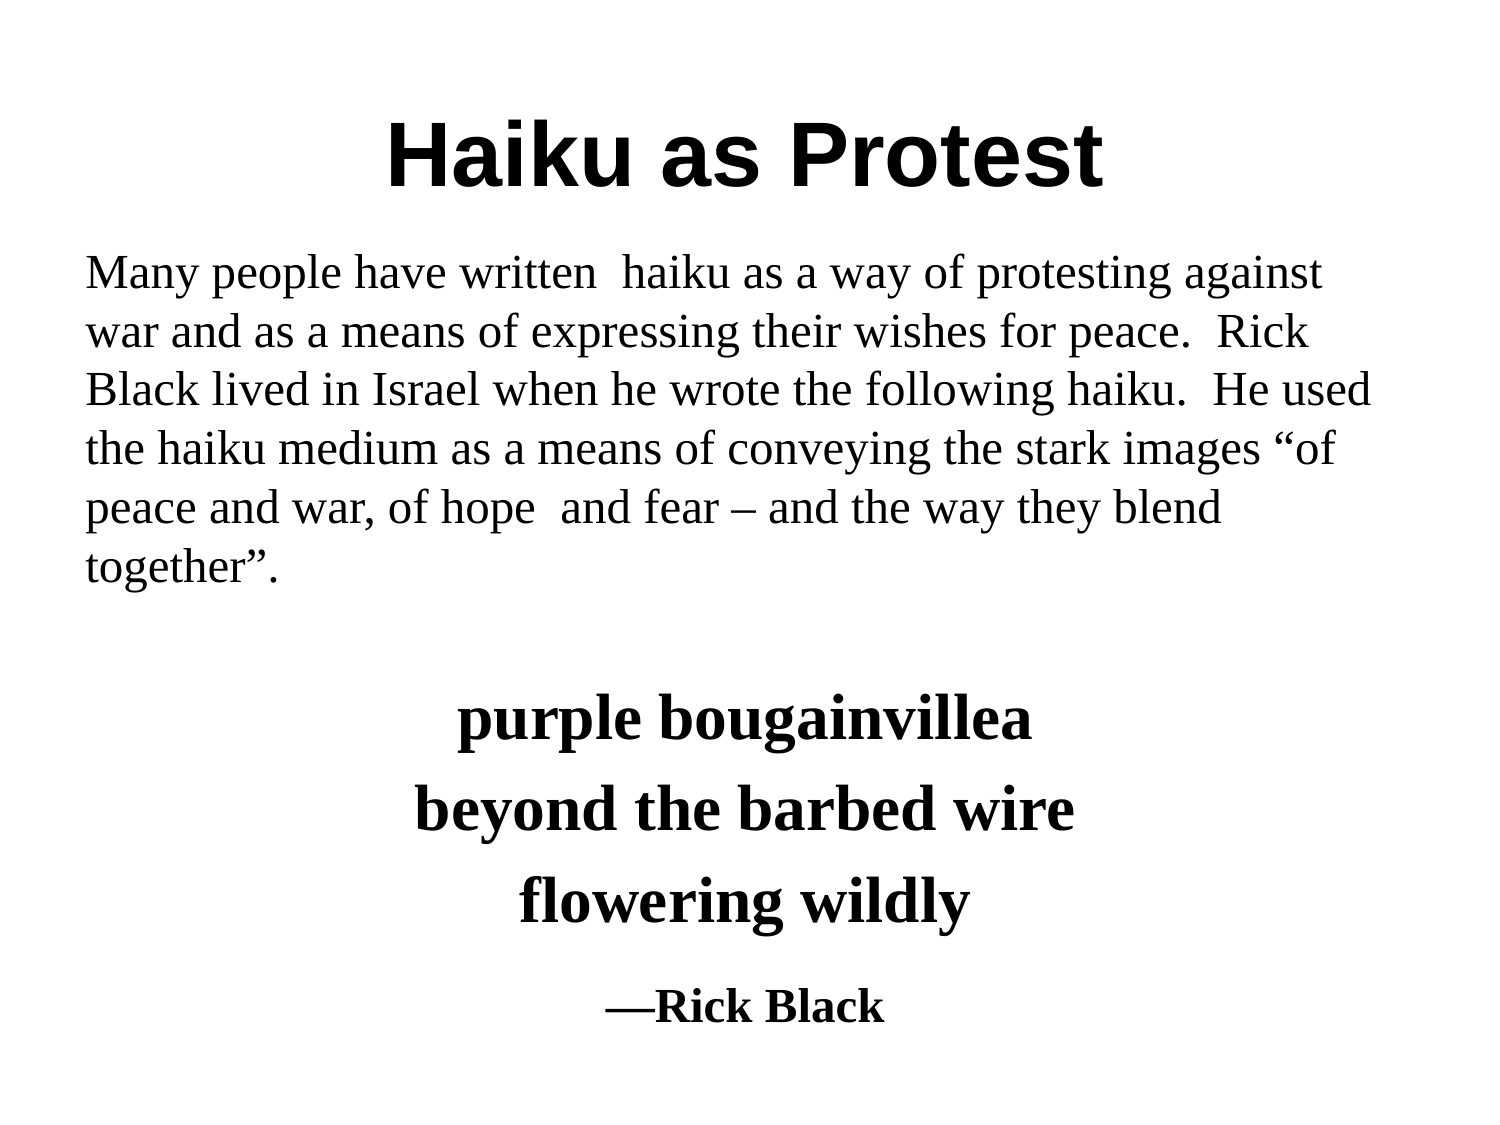

# Haiku as Protest
Many people have written  haiku as a way of protesting against war and as a means of expressing their wishes for peace.  Rick Black lived in Israel when he wrote the following haiku.  He used the haiku medium as a means of conveying the stark images “of peace and war, of hope  and fear – and the way they blend together”.

purple bougainvillea
beyond the barbed wire
flowering wildly

—Rick Black